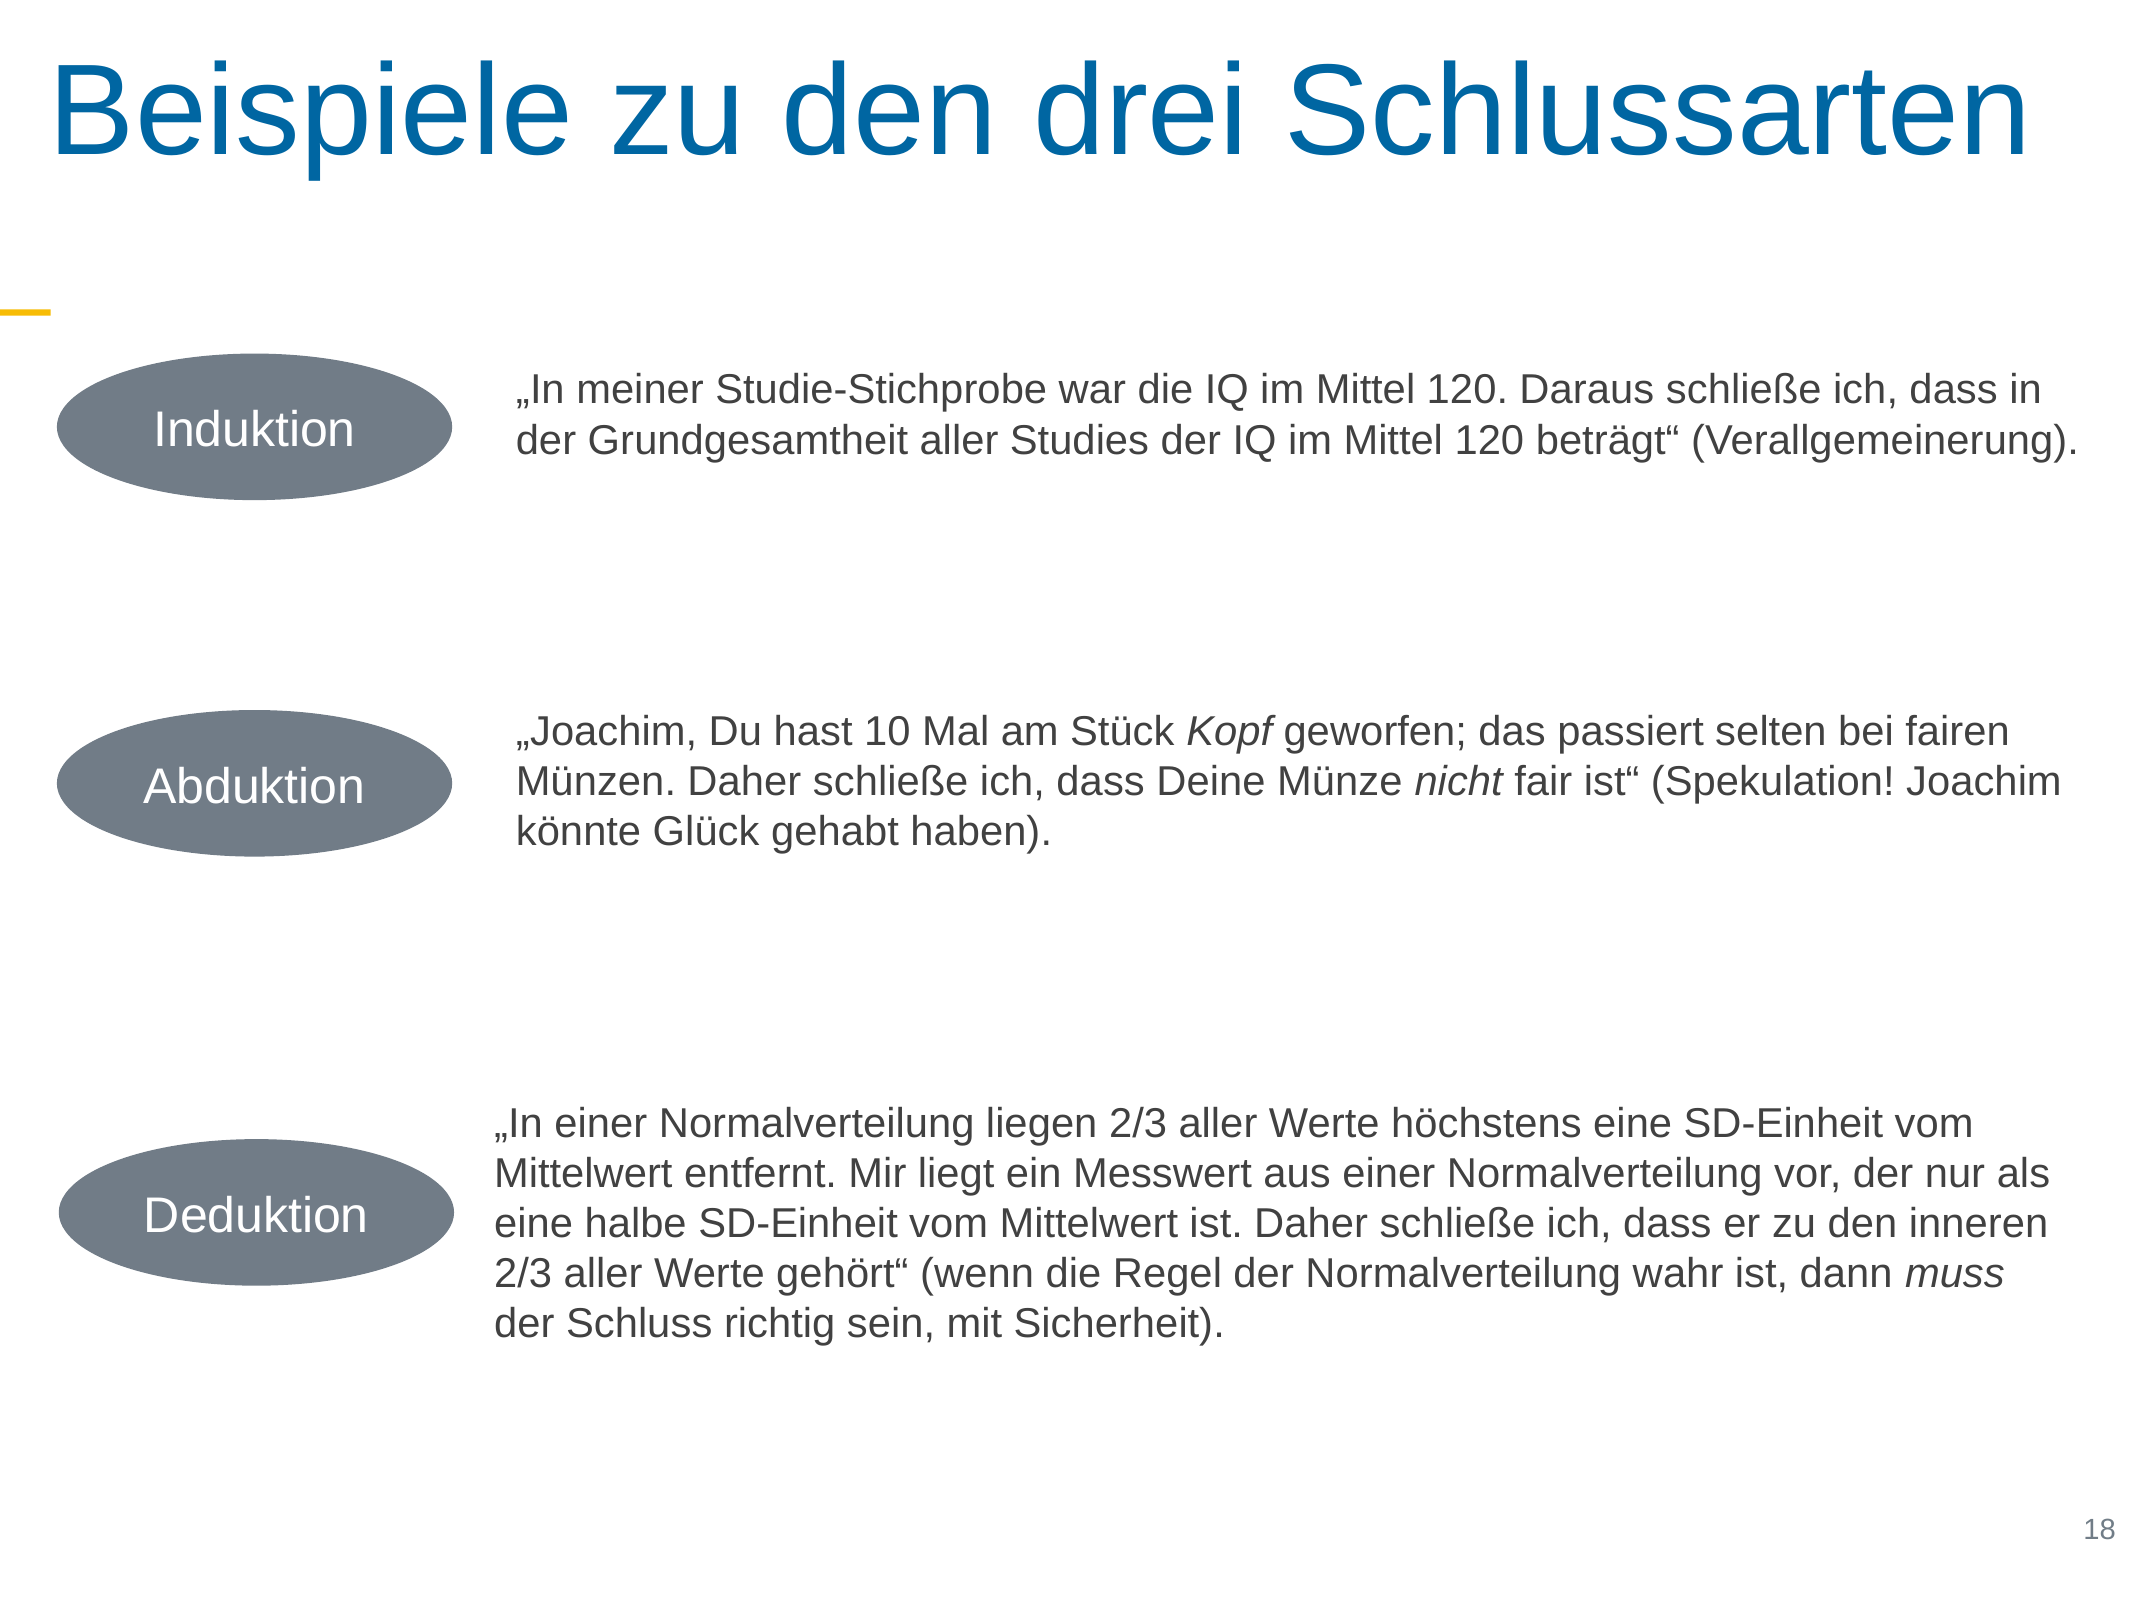

Beispiele zu den drei Schlussarten
„In meiner Studie-Stichprobe war die IQ im Mittel 120. Daraus schließe ich, dass in der Grundgesamtheit aller Studies der IQ im Mittel 120 beträgt“ (Verallgemeinerung).
Induktion
„Joachim, Du hast 10 Mal am Stück Kopf geworfen; das passiert selten bei fairen Münzen. Daher schließe ich, dass Deine Münze nicht fair ist“ (Spekulation! Joachim könnte Glück gehabt haben).
Abduktion
„In einer Normalverteilung liegen 2/3 aller Werte höchstens eine SD-Einheit vom Mittelwert entfernt. Mir liegt ein Messwert aus einer Normalverteilung vor, der nur als eine halbe SD-Einheit vom Mittelwert ist. Daher schließe ich, dass er zu den inneren 2/3 aller Werte gehört“ (wenn die Regel der Normalverteilung wahr ist, dann muss der Schluss richtig sein, mit Sicherheit).
Deduktion
18